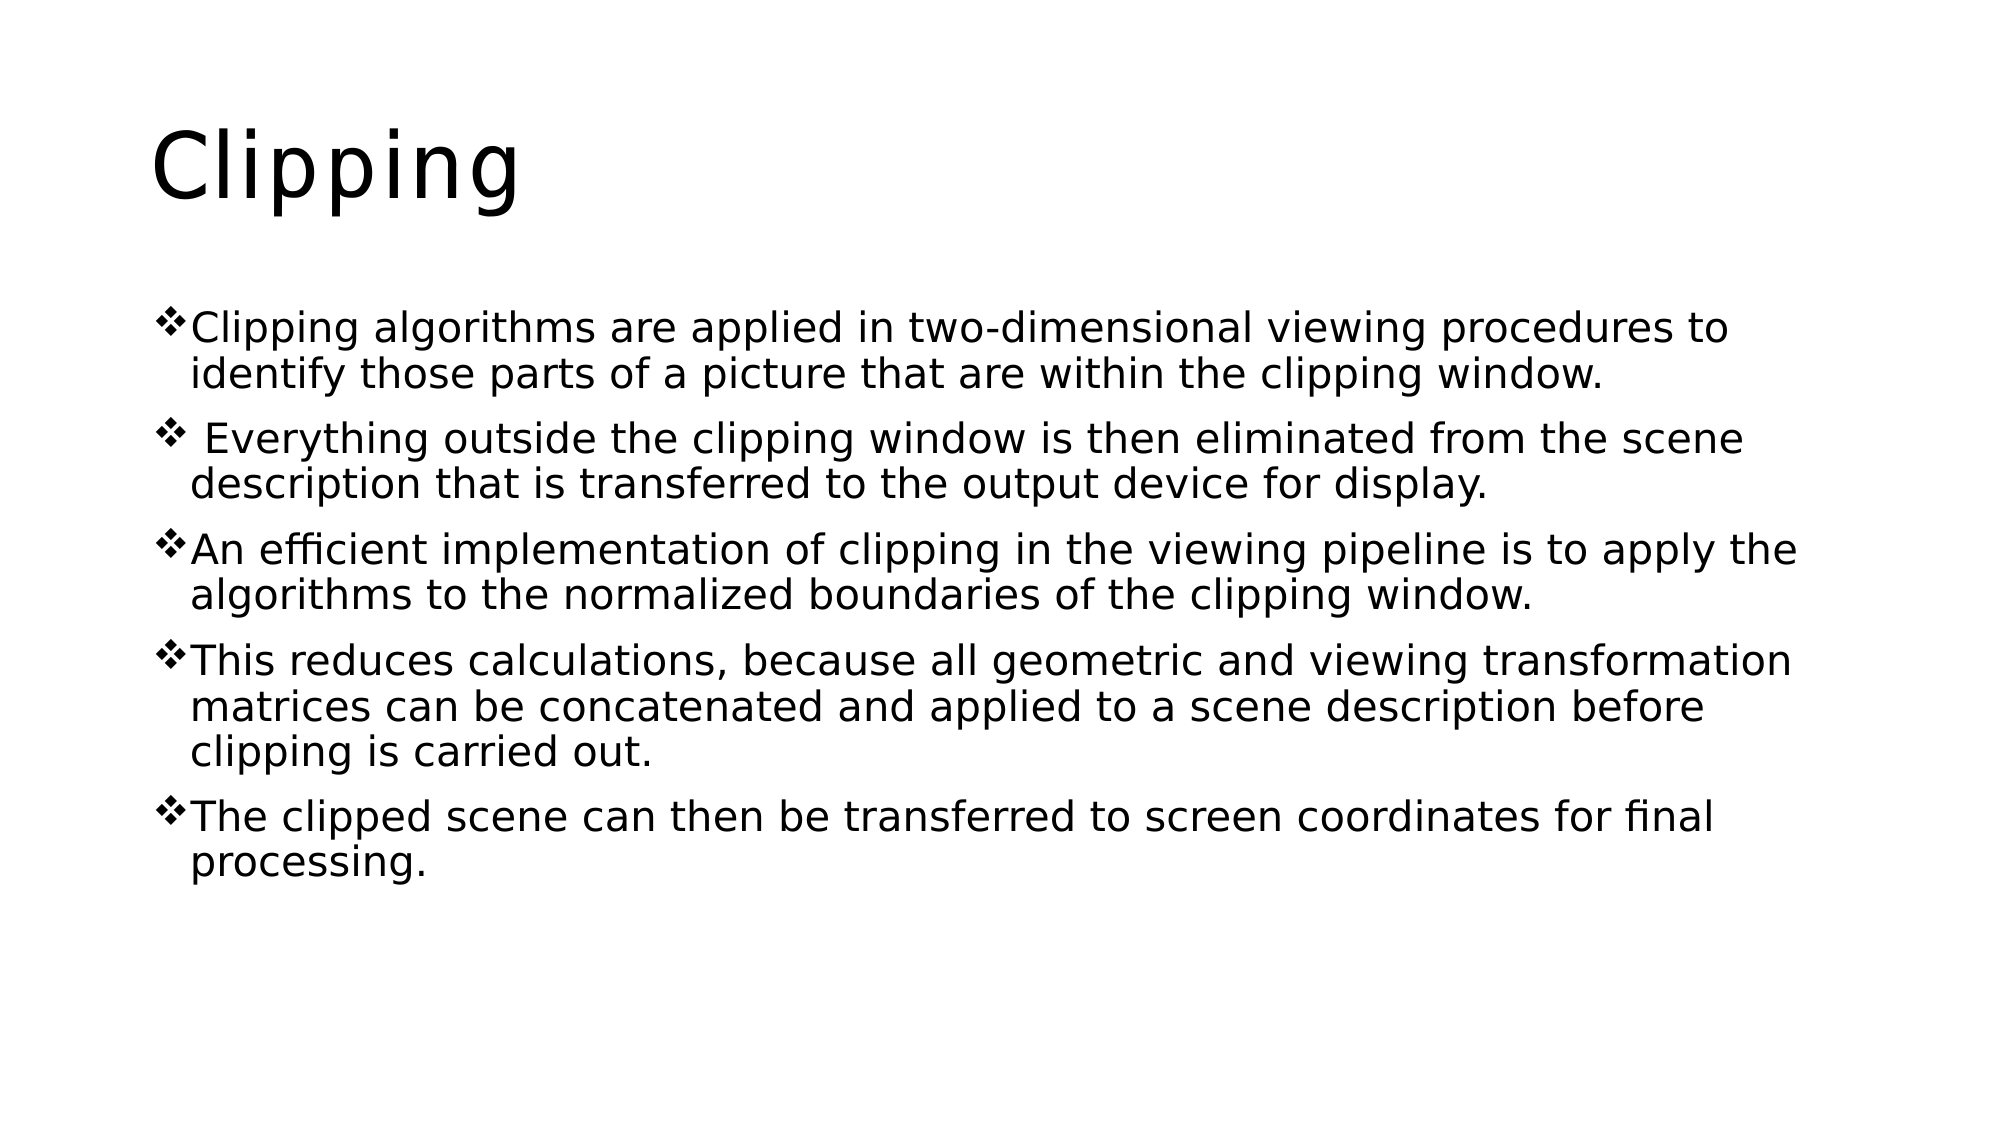

# Clipping
Clipping algorithms are applied in two-dimensional viewing procedures to identify those parts of a picture that are within the clipping window.
 Everything outside the clipping window is then eliminated from the scene description that is transferred to the output device for display.
An efficient implementation of clipping in the viewing pipeline is to apply the algorithms to the normalized boundaries of the clipping window.
This reduces calculations, because all geometric and viewing transformation matrices can be concatenated and applied to a scene description before clipping is carried out.
The clipped scene can then be transferred to screen coordinates for final processing.